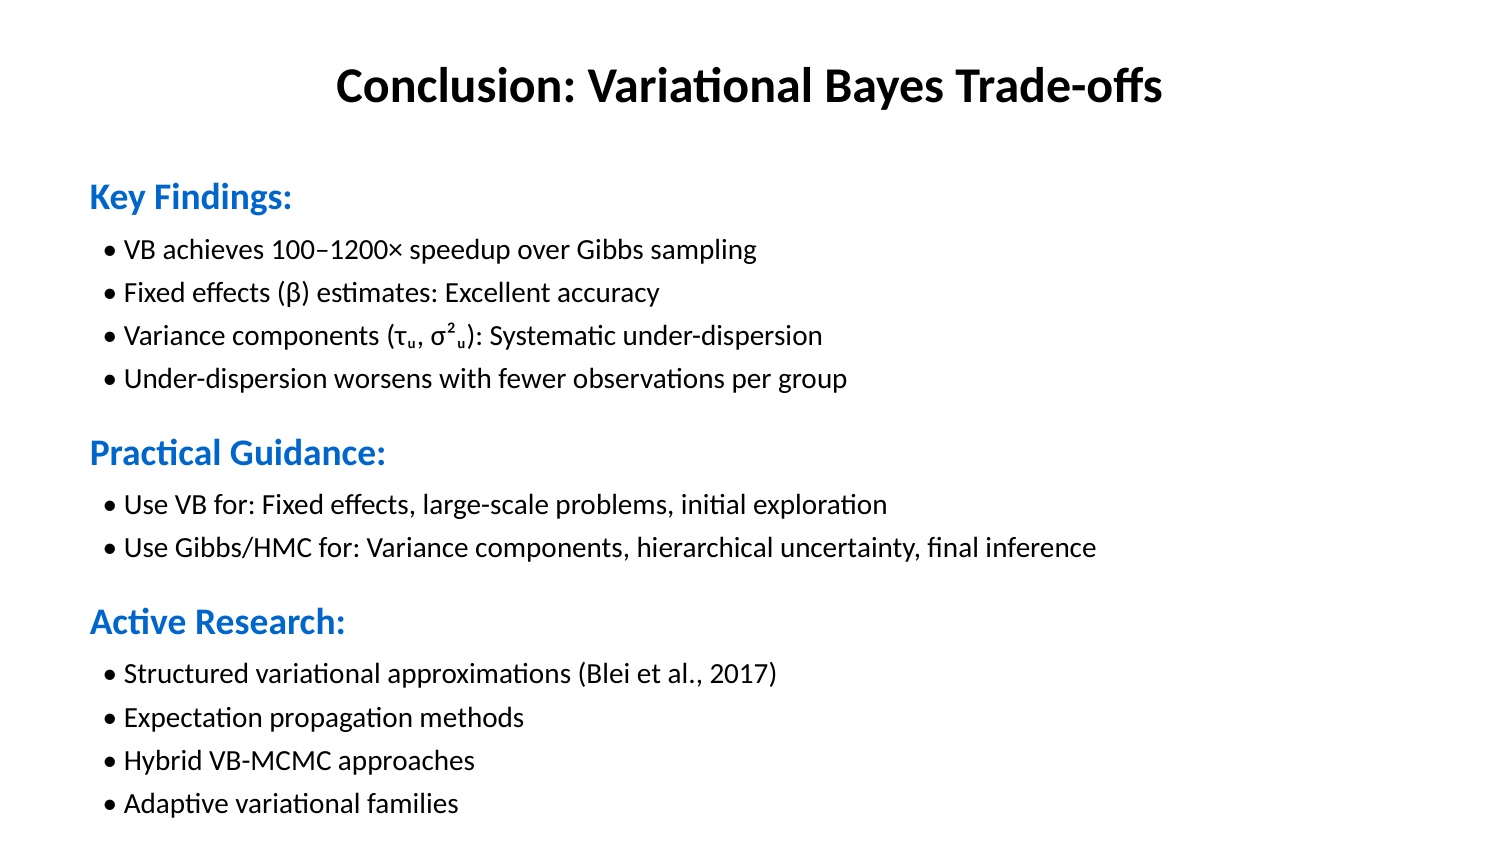

Conclusion: Variational Bayes Trade-offs
Key Findings:
  • VB achieves 100–1200× speedup over Gibbs sampling
  • Fixed effects (β) estimates: Excellent accuracy
  • Variance components (τᵤ, σ²ᵤ): Systematic under-dispersion
  • Under-dispersion worsens with fewer observations per group
Practical Guidance:
  • Use VB for: Fixed effects, large-scale problems, initial exploration
  • Use Gibbs/HMC for: Variance components, hierarchical uncertainty, final inference
Active Research:
  • Structured variational approximations (Blei et al., 2017)
  • Expectation propagation methods
  • Hybrid VB-MCMC approaches
  • Adaptive variational families
The under-dispersion issue is well-documented and remains an active area of research.